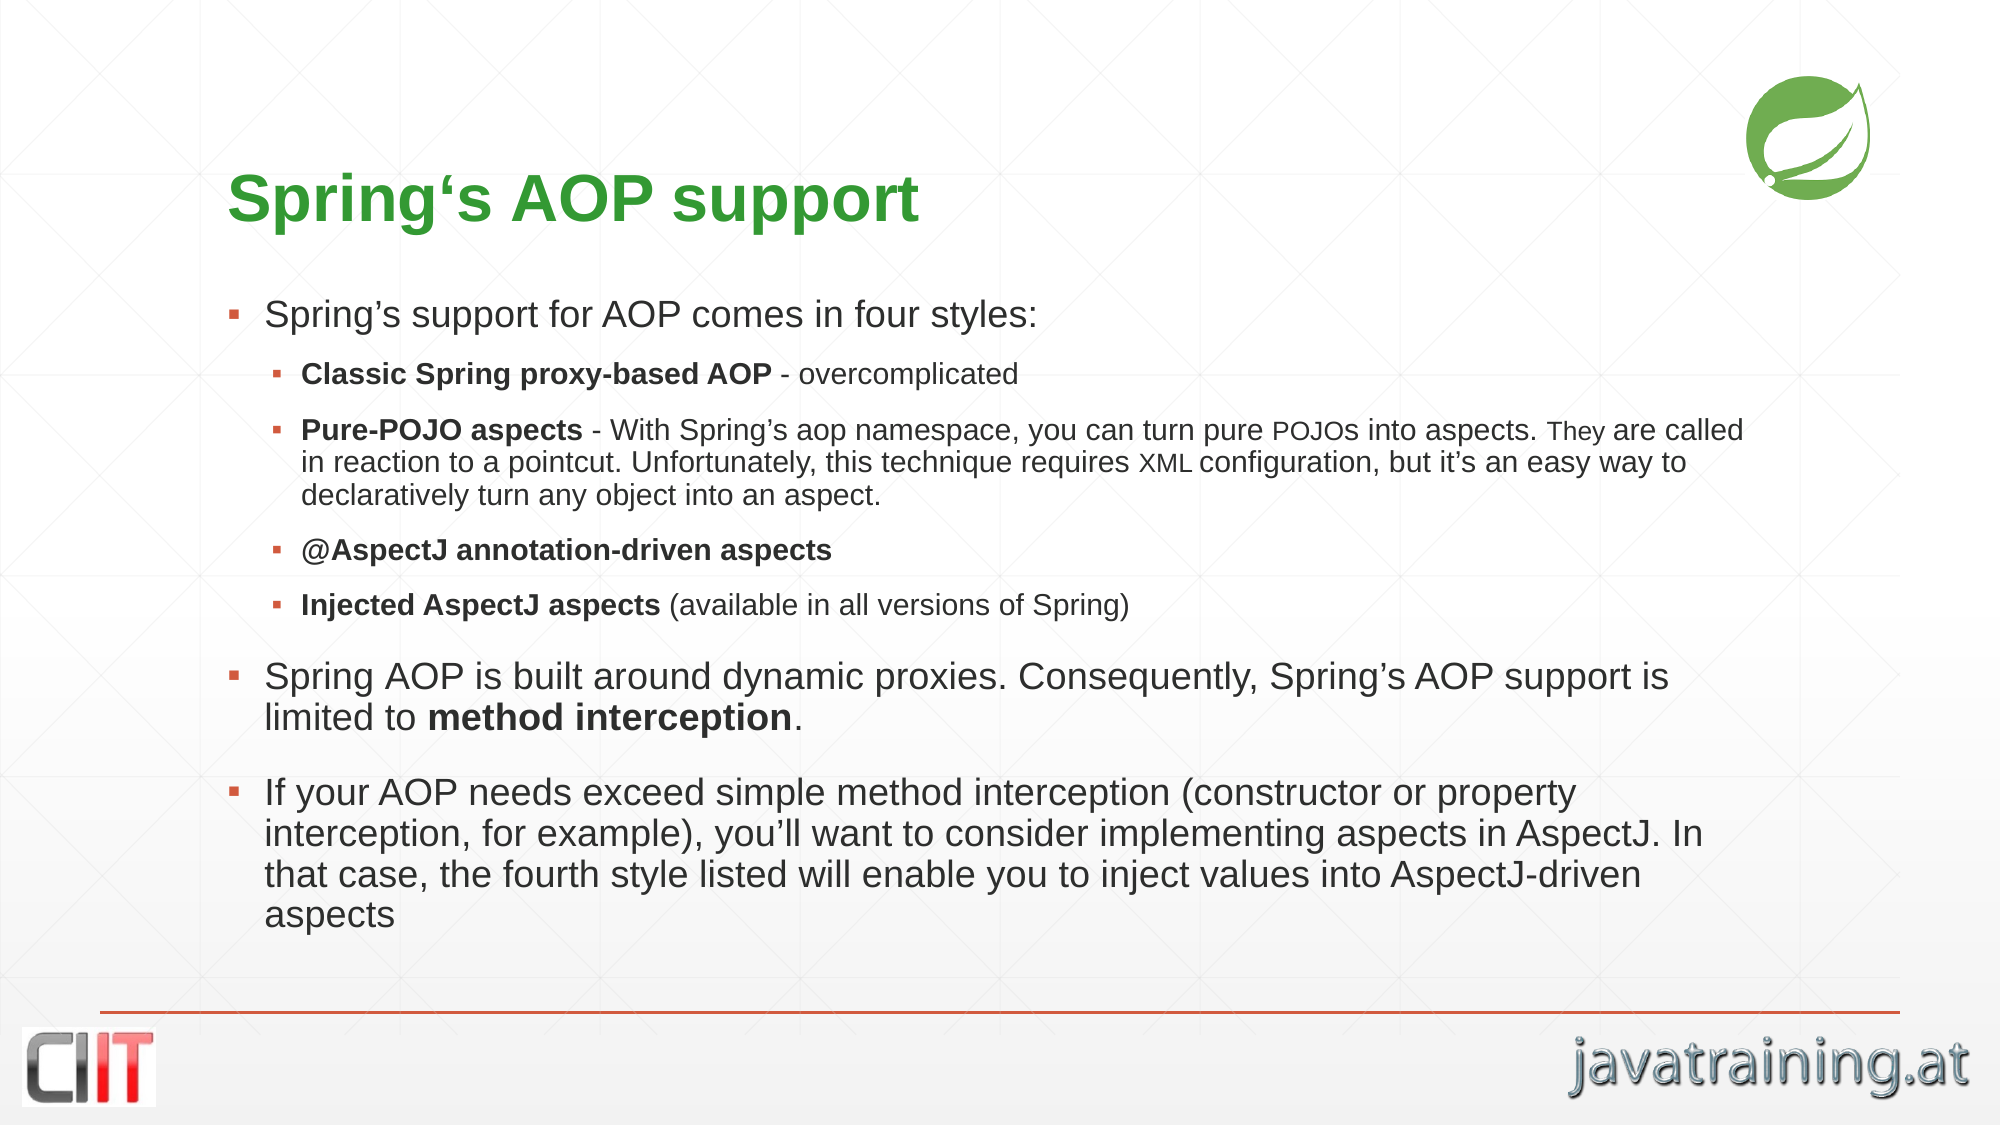

# Spring‘s AOP support
Spring’s support for AOP comes in four styles:
Classic Spring proxy-based AOP - overcomplicated
Pure-POJO aspects - With Spring’s aop namespace, you can turn pure POJOs into aspects. They are called in reaction to a pointcut. Unfortunately, this technique requires XML configuration, but it’s an easy way to declaratively turn any object into an aspect.
@AspectJ annotation-driven aspects
Injected AspectJ aspects (available in all versions of Spring)
Spring AOP is built around dynamic proxies. Consequently, Spring’s AOP support is limited to method interception.
If your AOP needs exceed simple method interception (constructor or property interception, for example), you’ll want to consider implementing aspects in AspectJ. In that case, the fourth style listed will enable you to inject values into AspectJ-driven aspects